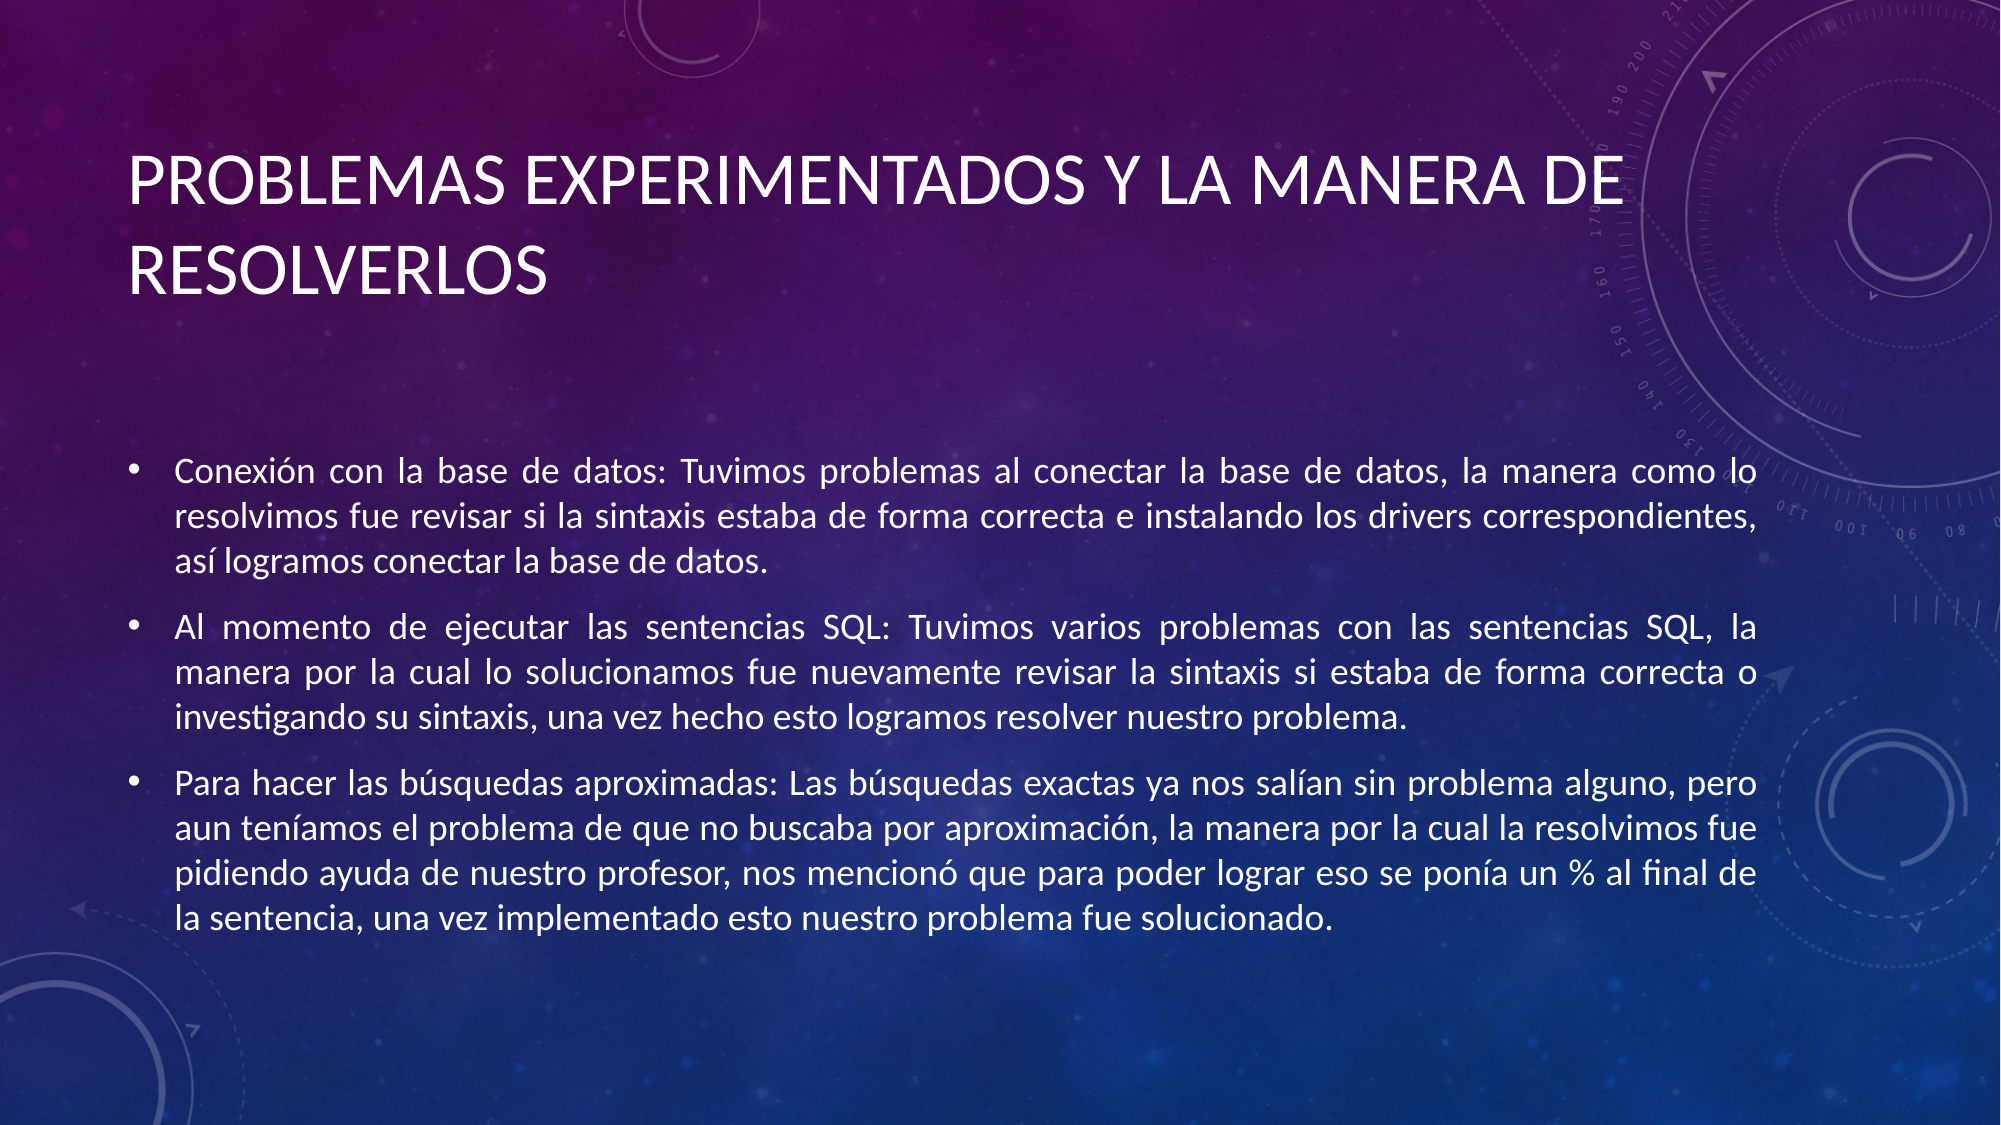

# Problemas experimentados y la manera de resolverlos
Conexión con la base de datos: Tuvimos problemas al conectar la base de datos, la manera como lo resolvimos fue revisar si la sintaxis estaba de forma correcta e instalando los drivers correspondientes, así logramos conectar la base de datos.
Al momento de ejecutar las sentencias SQL: Tuvimos varios problemas con las sentencias SQL, la manera por la cual lo solucionamos fue nuevamente revisar la sintaxis si estaba de forma correcta o investigando su sintaxis, una vez hecho esto logramos resolver nuestro problema.
Para hacer las búsquedas aproximadas: Las búsquedas exactas ya nos salían sin problema alguno, pero aun teníamos el problema de que no buscaba por aproximación, la manera por la cual la resolvimos fue pidiendo ayuda de nuestro profesor, nos mencionó que para poder lograr eso se ponía un % al final de la sentencia, una vez implementado esto nuestro problema fue solucionado.